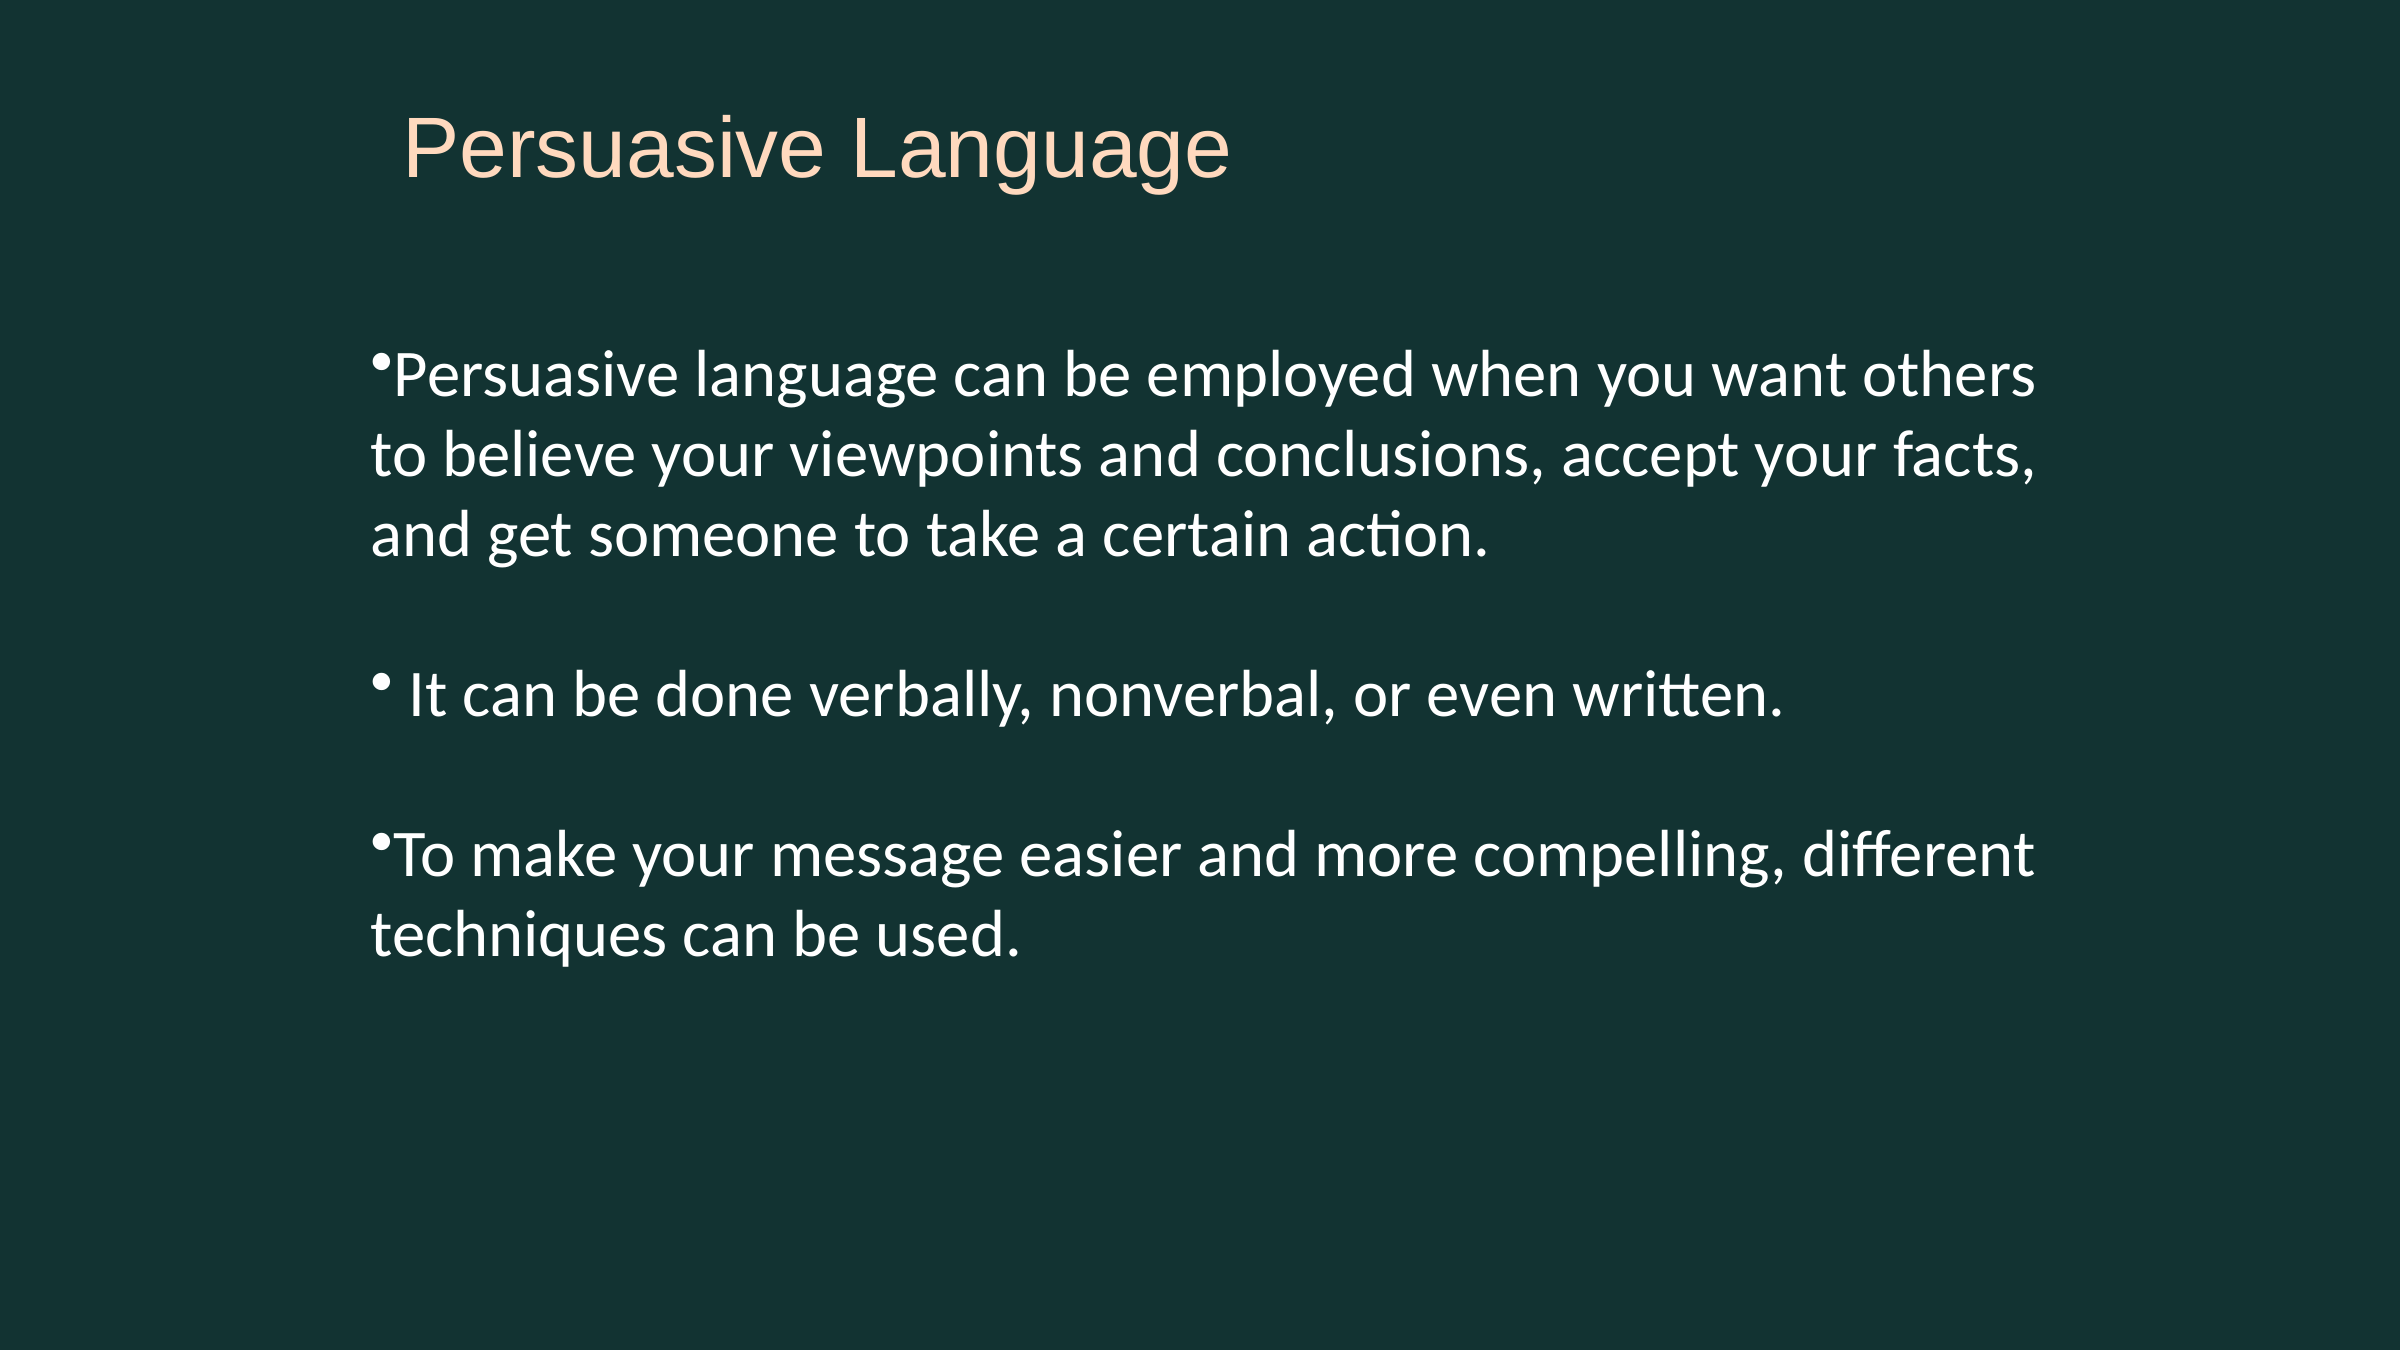

Persuasive Language
Persuasive language can be employed when you want others to believe your viewpoints and conclusions, accept your facts, and get someone to take a certain action.

 It can be done verbally, nonverbal, or even written.

To make your message easier and more compelling, different techniques can be used.